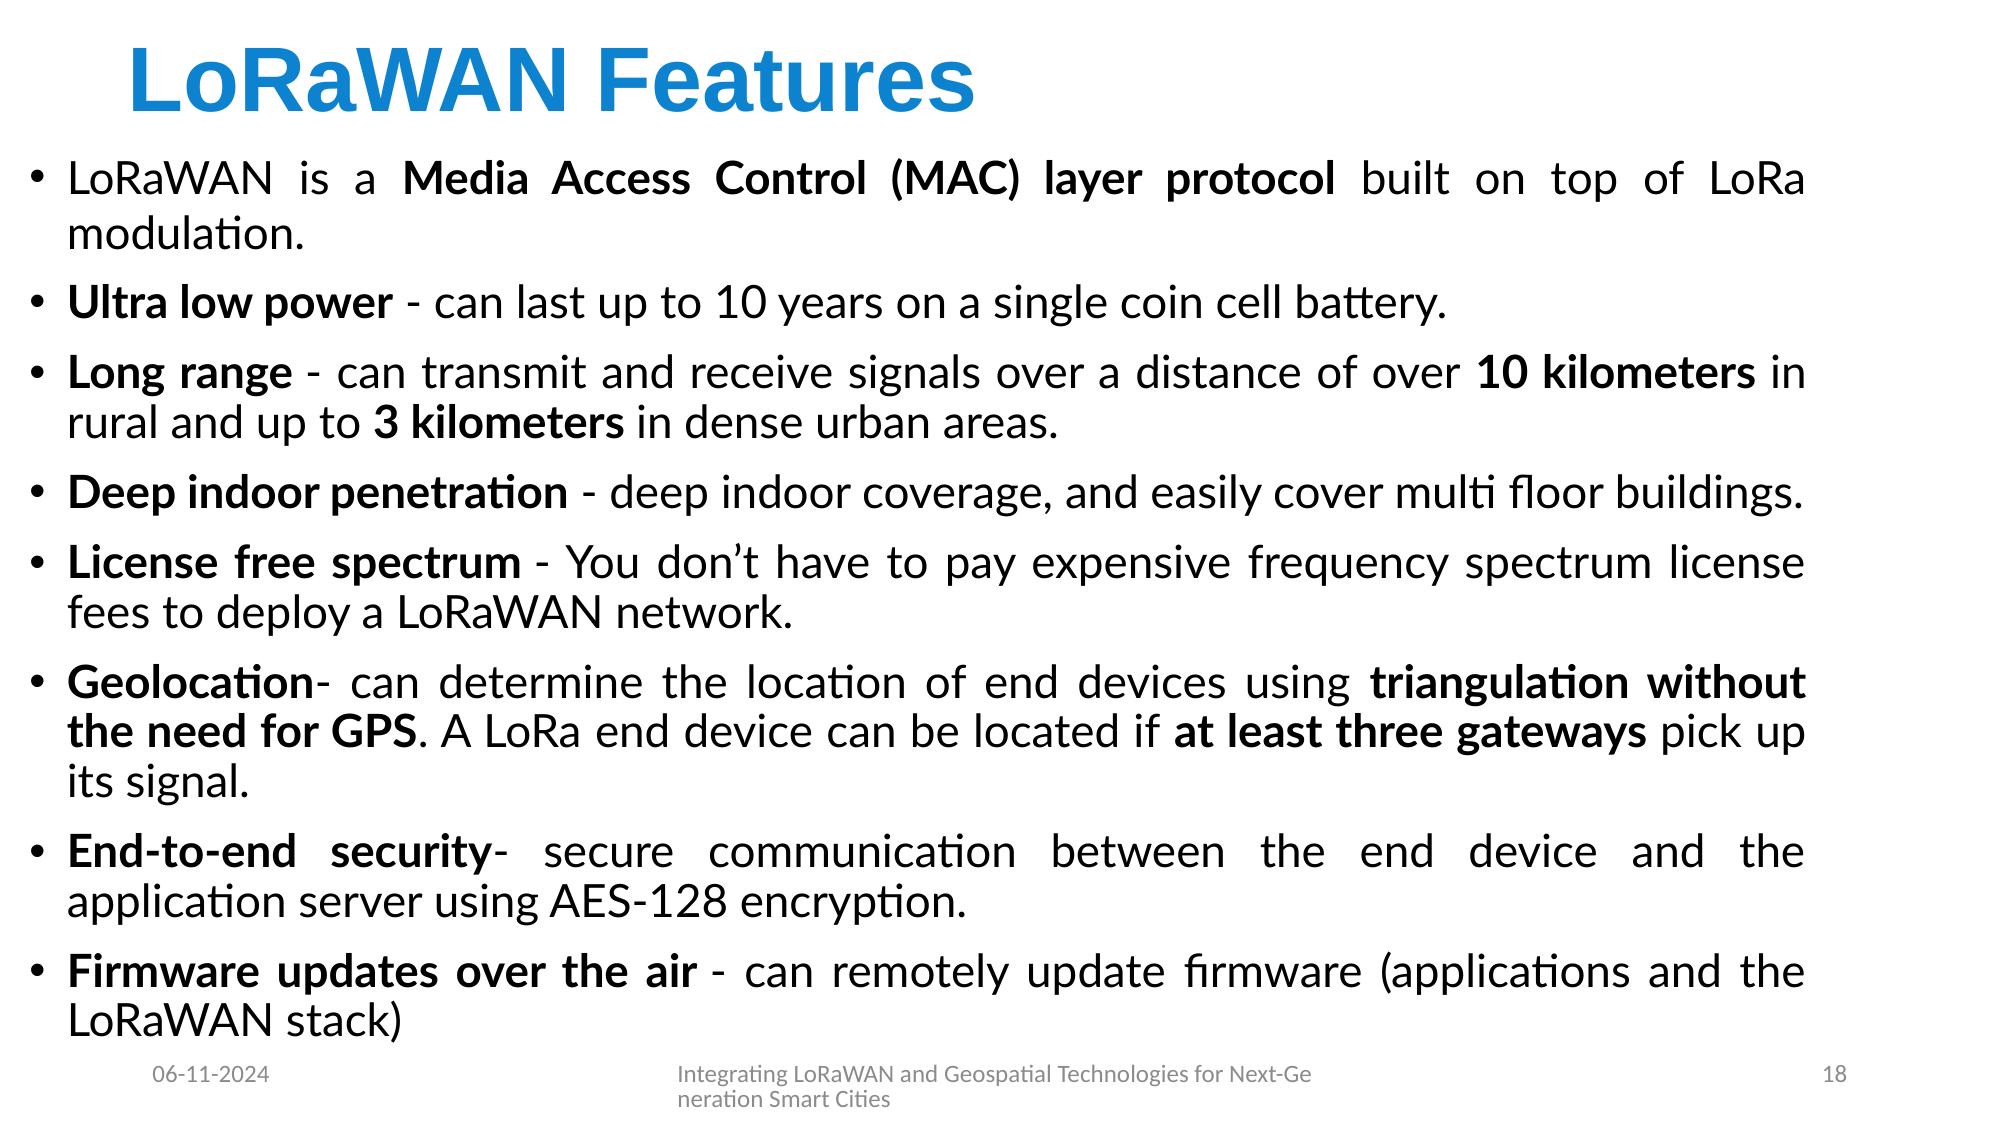

# LoRaWAN Features
LoRaWAN is a Media Access Control (MAC) layer protocol built on top of LoRa modulation.
Ultra low power - can last up to 10 years on a single coin cell battery.
Long range - can transmit and receive signals over a distance of over 10 kilometers in rural and up to 3 kilometers in dense urban areas.
Deep indoor penetration - deep indoor coverage, and easily cover multi floor buildings.
License free spectrum - You don’t have to pay expensive frequency spectrum license fees to deploy a LoRaWAN network.
Geolocation- can determine the location of end devices using triangulation without the need for GPS. A LoRa end device can be located if at least three gateways pick up its signal.
End-to-end security- secure communication between the end device and the application server using AES-128 encryption.
Firmware updates over the air - can remotely update firmware (applications and the LoRaWAN stack)

06-11-2024
Integrating LoRaWAN and Geospatial Technologies for Next-Generation Smart Cities
18